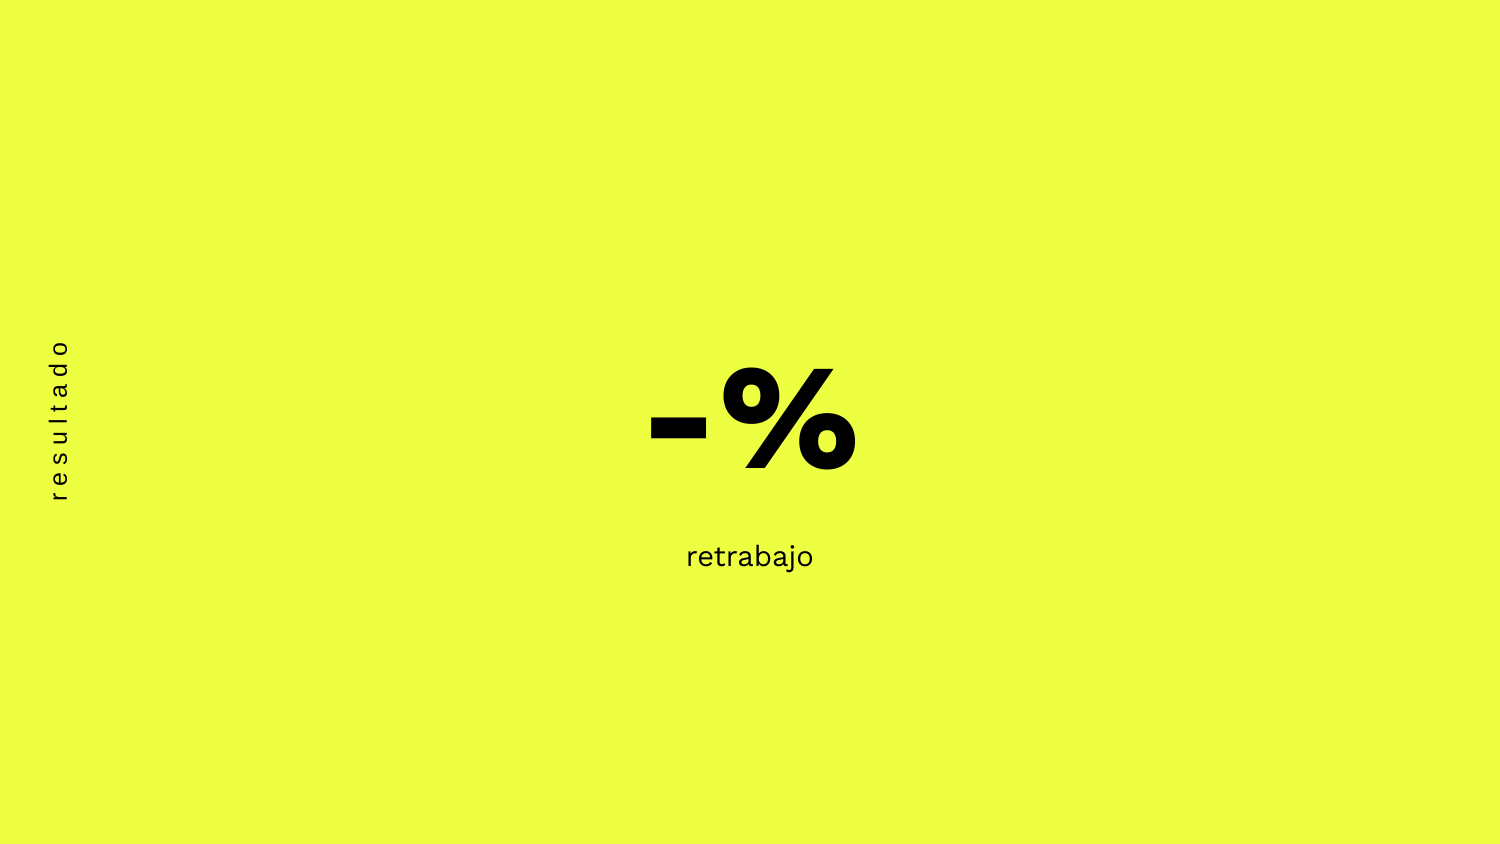

-%
r e s u l t a d o

retrabajo